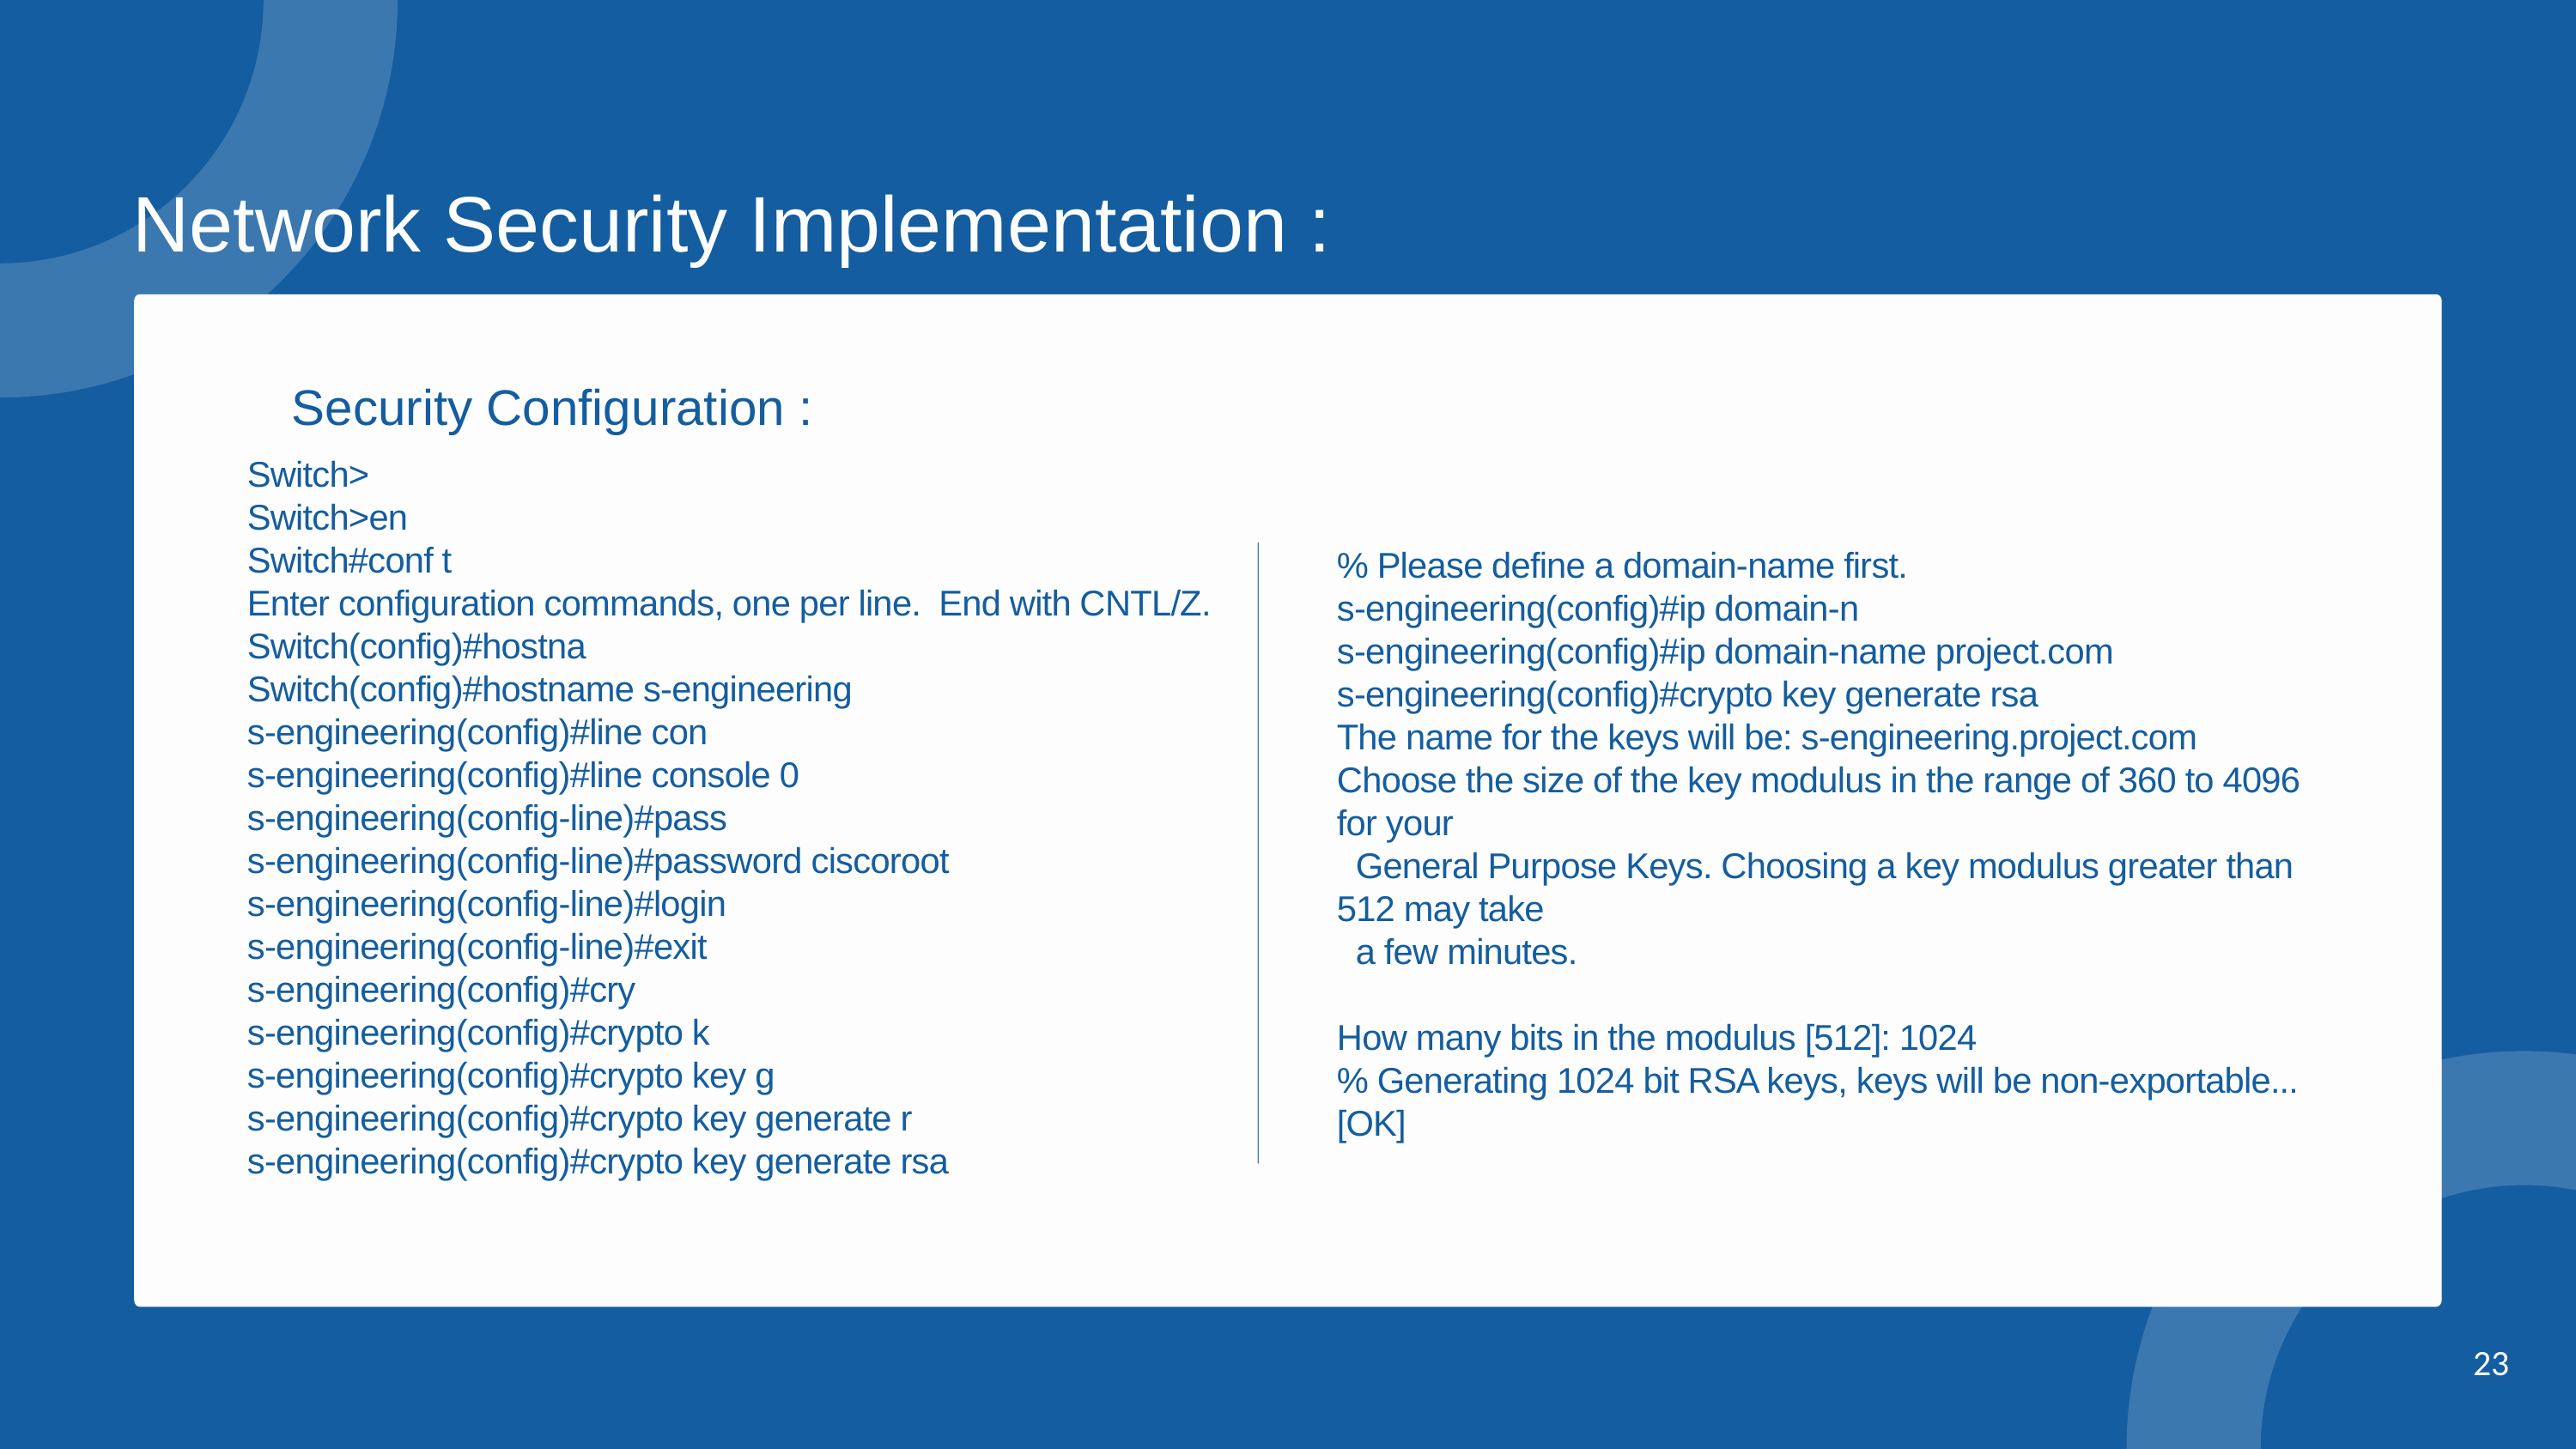

Network Security Implementation :

Security Configuration :
Switch>
Switch>en
Switch#conf t
Enter configuration commands, one per line.  End with CNTL/Z.
Switch(config)#hostna
Switch(config)#hostname s-engineering
s-engineering(config)#line con
s-engineering(config)#line console 0
s-engineering(config-line)#pass
s-engineering(config-line)#password ciscoroot
s-engineering(config-line)#login
s-engineering(config-line)#exit
s-engineering(config)#cry
s-engineering(config)#crypto k
s-engineering(config)#crypto key g
s-engineering(config)#crypto key generate r
s-engineering(config)#crypto key generate rsa

% Please define a domain-name first.
s-engineering(config)#ip domain-n
s-engineering(config)#ip domain-name project.com
s-engineering(config)#crypto key generate rsa
The name for the keys will be: s-engineering.project.com
Choose the size of the key modulus in the range of 360 to 4096 for your
  General Purpose Keys. Choosing a key modulus greater than 512 may take
  a few minutes.

How many bits in the modulus [512]: 1024
% Generating 1024 bit RSA keys, keys will be non-exportable...[OK]

23